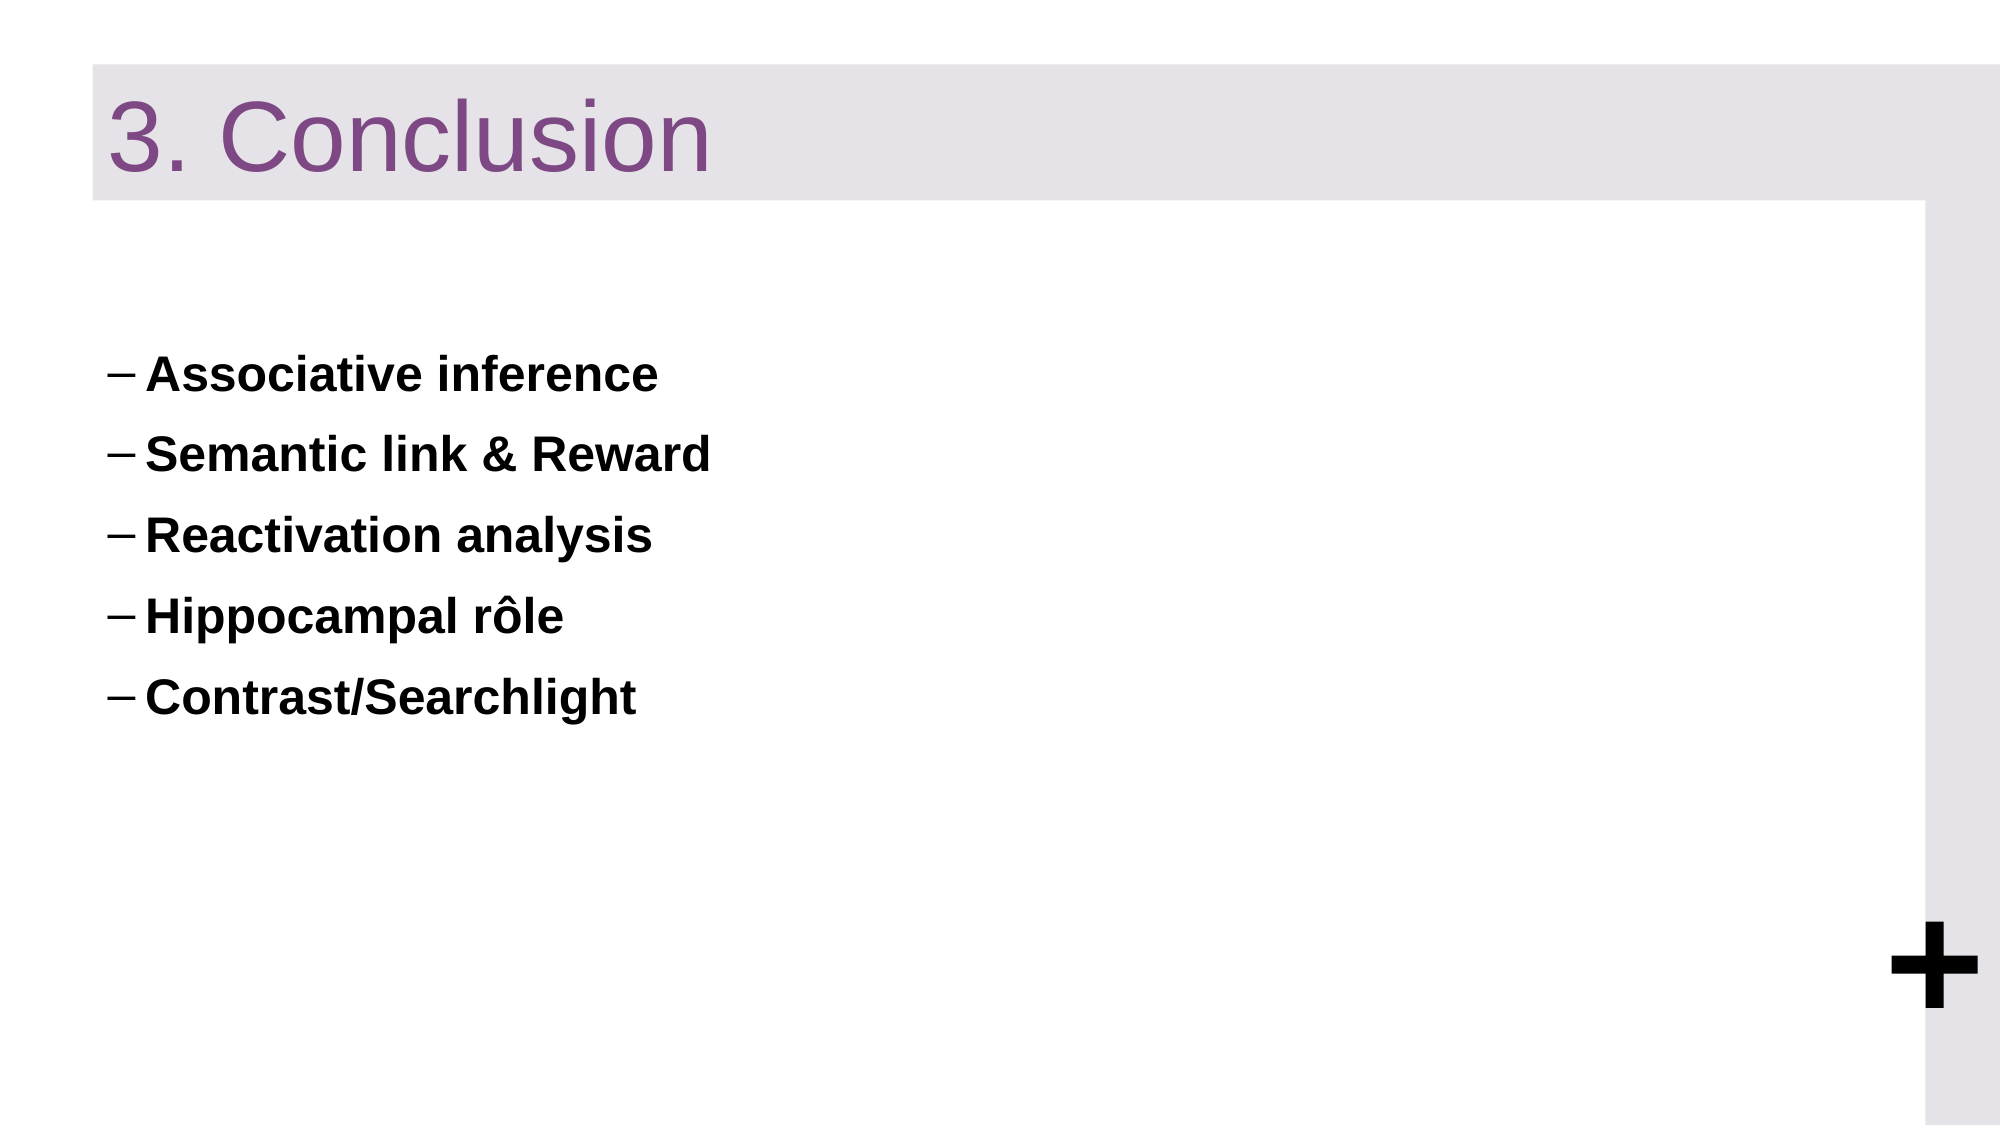

3. Conclusion
#
Associative inference
Semantic link & Reward
Reactivation analysis
Hippocampal rôle
Contrast/Searchlight